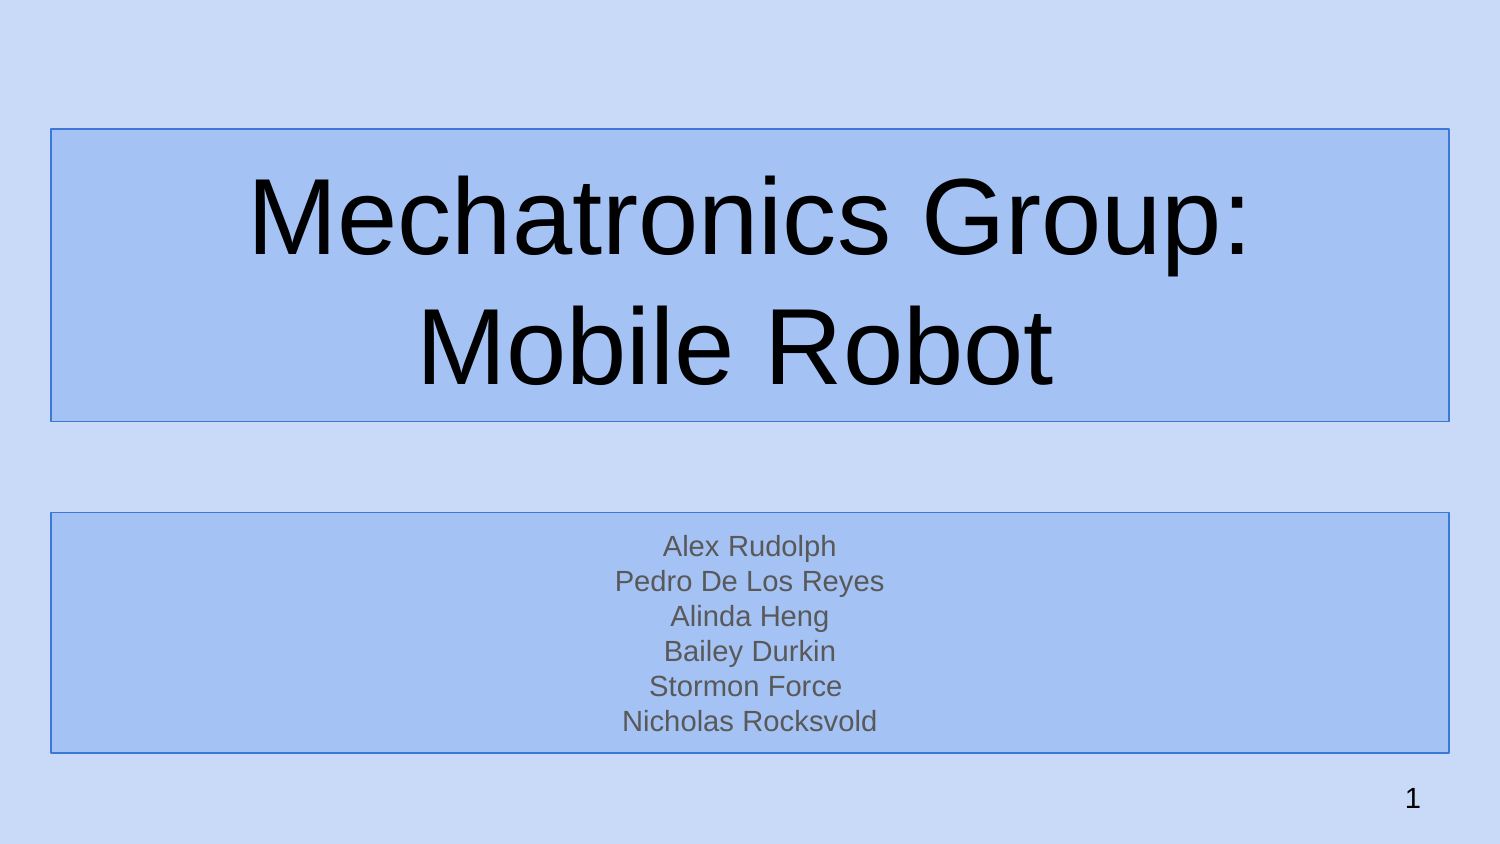

# Mechatronics Group:
Mobile Robot
Alex Rudolph
Pedro De Los Reyes
Alinda Heng
Bailey Durkin
Stormon Force
Nicholas Rocksvold
1